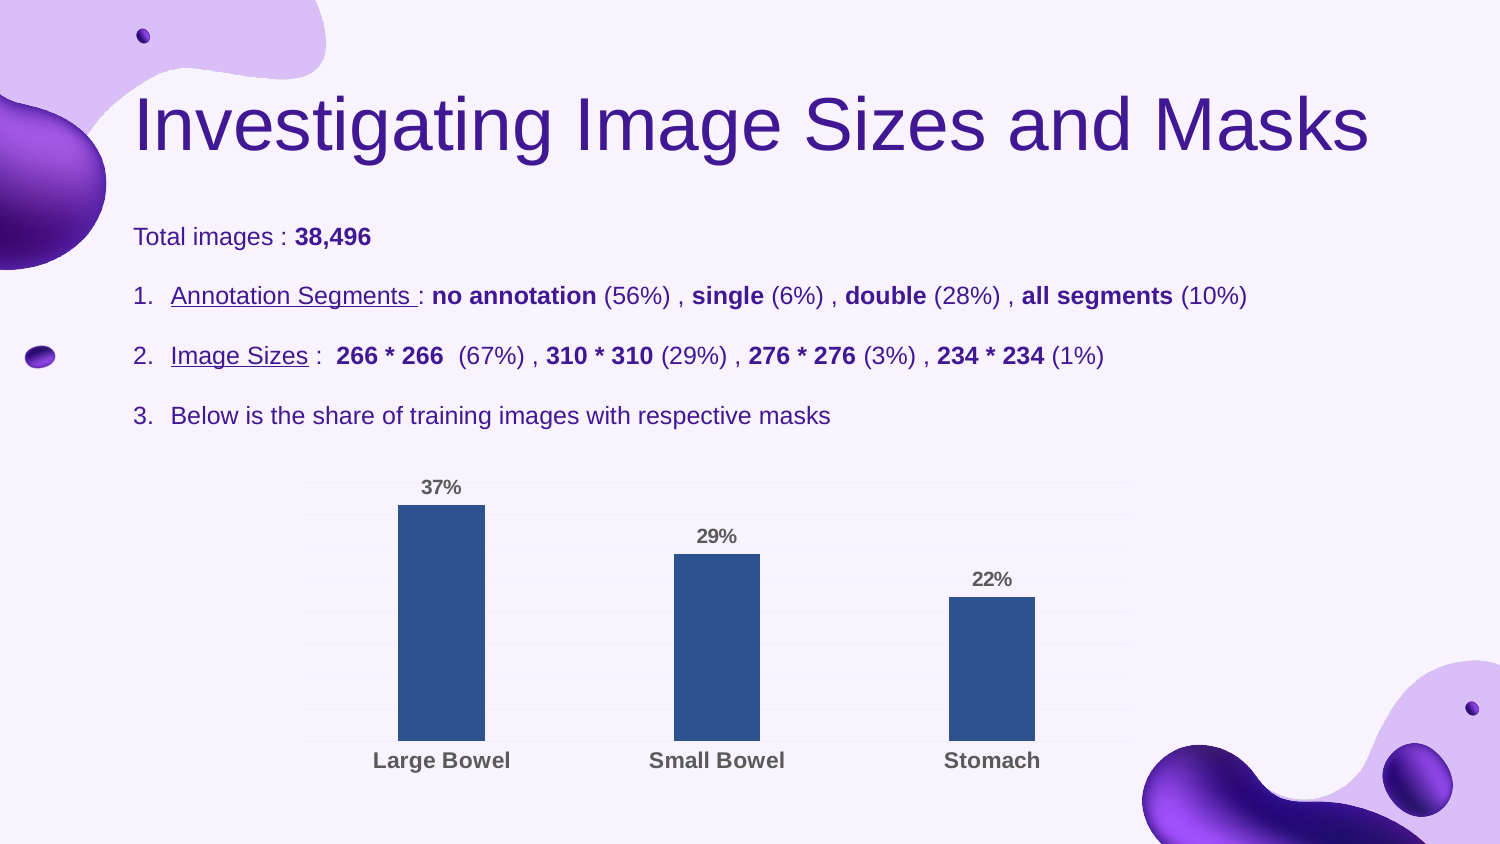

Investigating Image Sizes and Masks
Total images : 38,496

Annotation Segments : no annotation (56%) , single (6%) , double (28%) , all segments (10%)

Image Sizes :  266 * 266  (67%) , 310 * 310 (29%) , 276 * 276 (3%) , 234 * 234 (1%)
Below is the share of training images with respective masks

### Chart

| Category | Series 1 |
|---|---|
| Large Bowel | 0.366 |
| Small Bowel | 0.29 |
| Stomach | 0.223 |